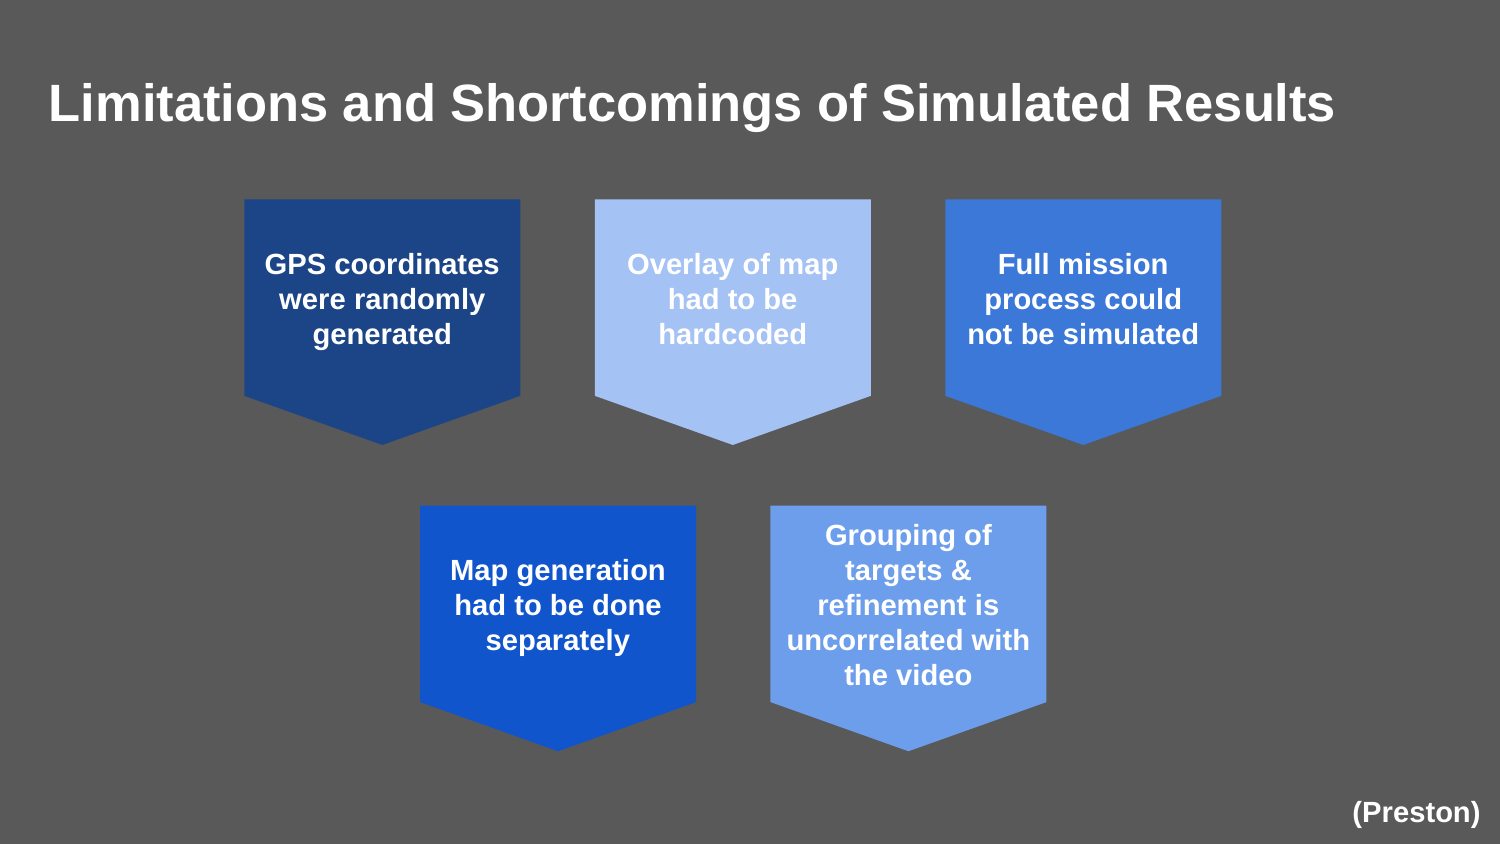

# Limitations and Shortcomings of Simulated Results
GPS coordinates were randomly generated
Overlay of map had to be hardcoded
Full mission process could not be simulated

Map generation had to be done separately
Grouping of targets & refinement is uncorrelated with the video
(Preston)